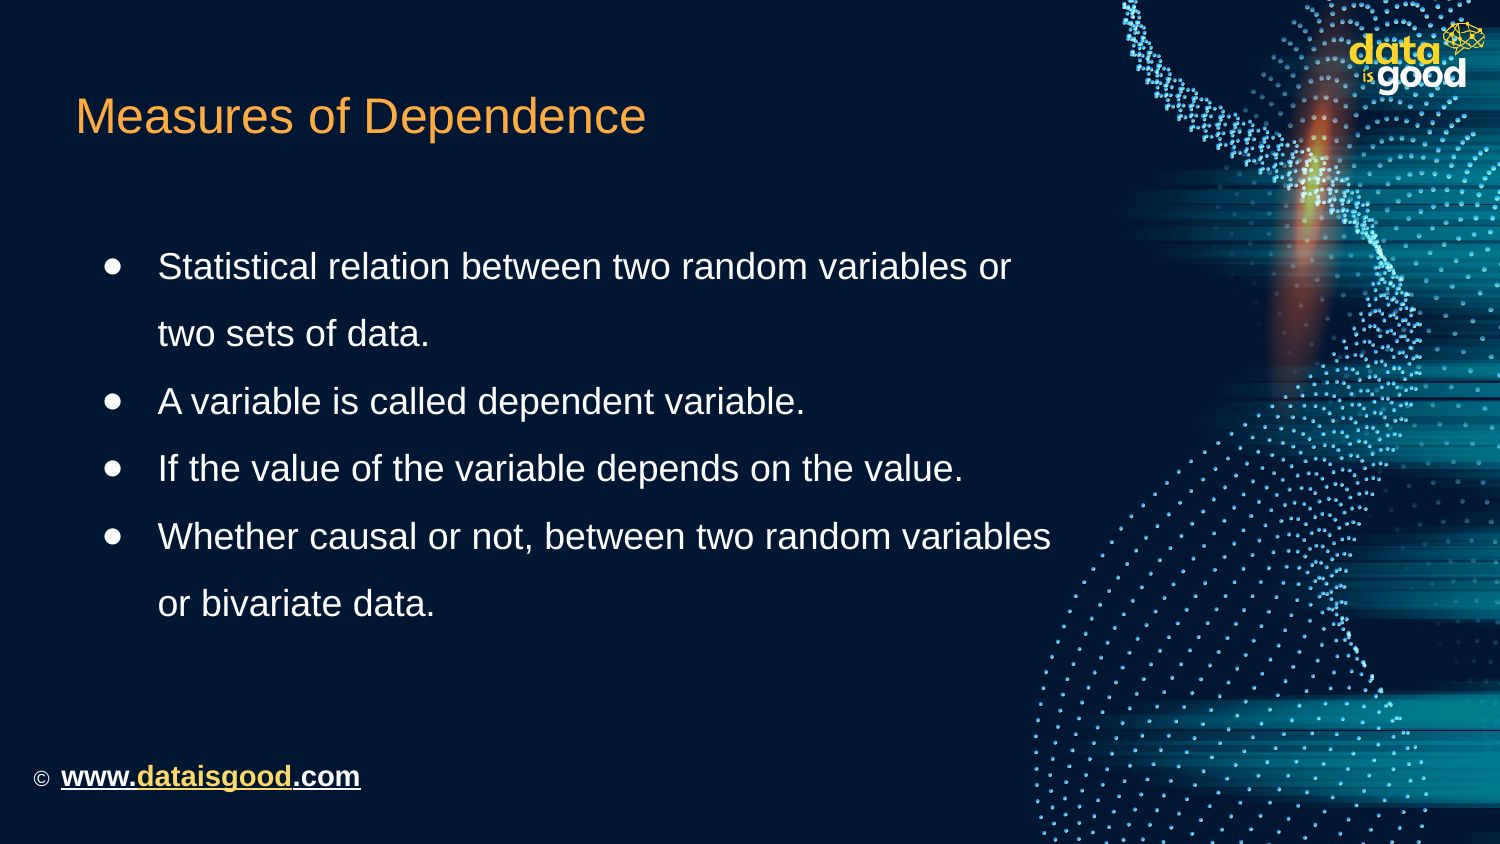

# Measures of Dependence
Statistical relation between two random variables or two sets of data.
A variable is called dependent variable.
If the value of the variable depends on the value.
Whether causal or not, between two random variables or bivariate data.